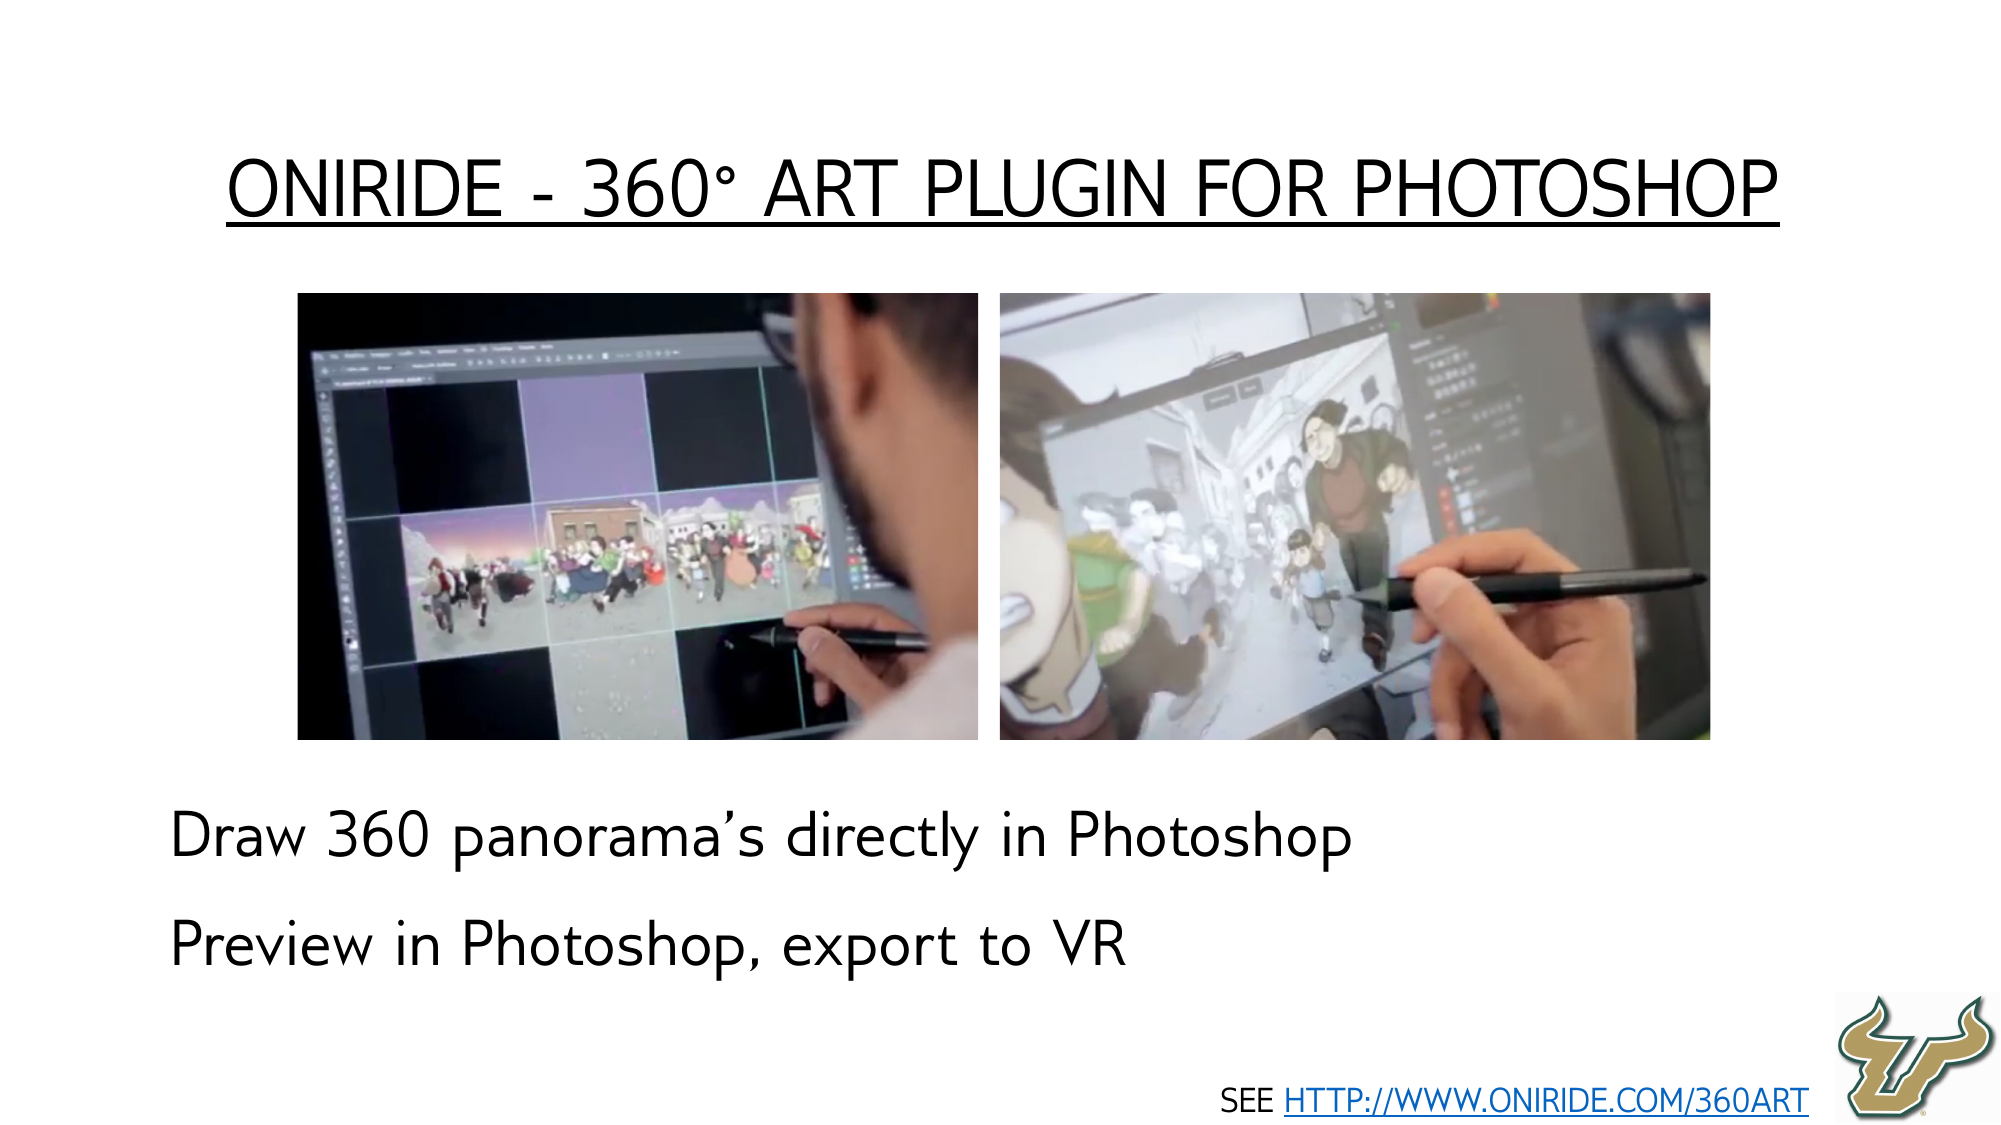

ONIRIDE - 360° Art Plugin for Photoshop

Draw 360 panorama’s directly in Photoshop
Preview in Photoshop, export to VR

See http://www.oniride.com/360art